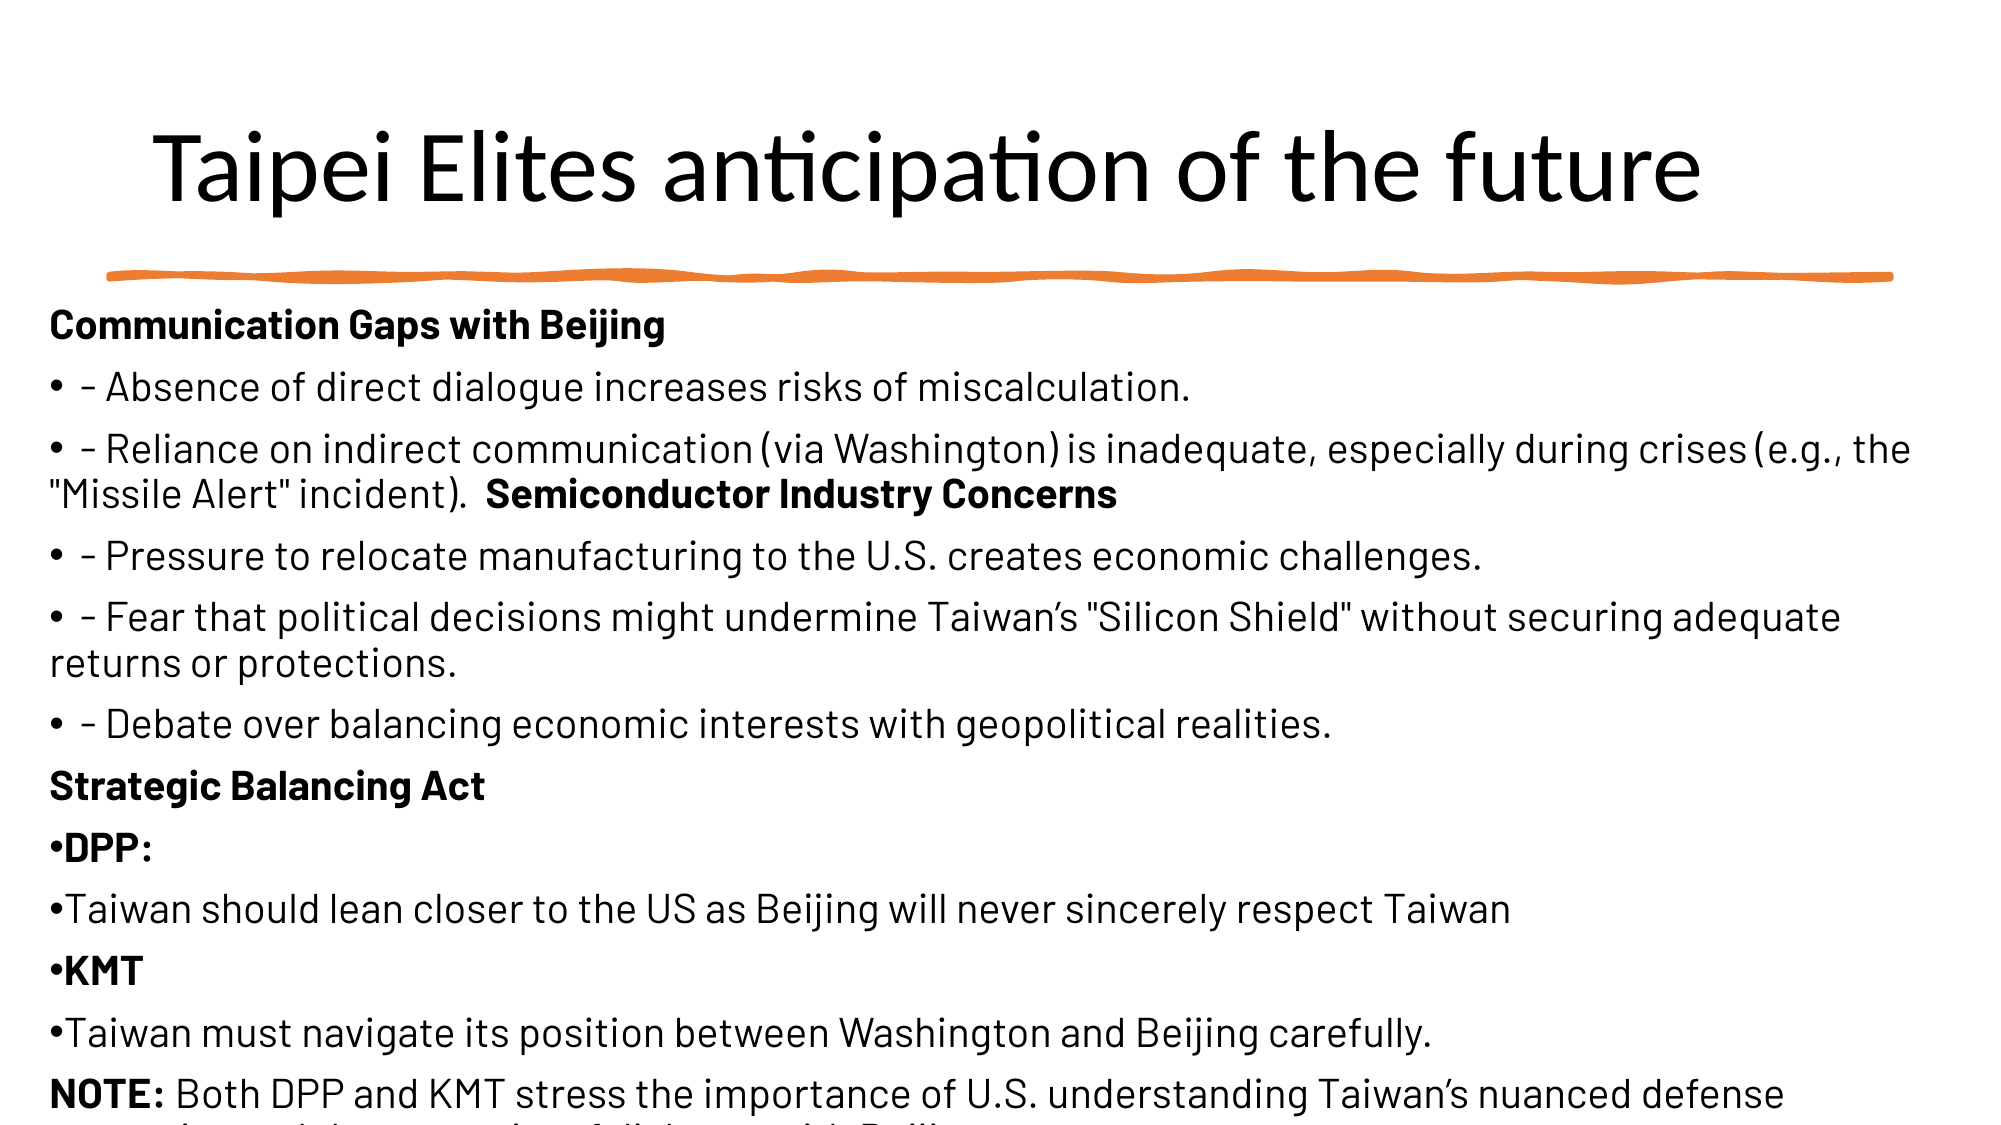

# Taipei Elites anticipation of the future

Communication Gaps with Beijing
  - Absence of direct dialogue increases risks of miscalculation.
  - Reliance on indirect communication (via Washington) is inadequate, especially during crises (e.g., the "Missile Alert" incident).  Semiconductor Industry Concerns
  - Pressure to relocate manufacturing to the U.S. creates economic challenges.
  - Fear that political decisions might undermine Taiwan’s "Silicon Shield" without securing adequate returns or protections.
  - Debate over balancing economic interests with geopolitical realities.
Strategic Balancing Act
DPP:
Taiwan should lean closer to the US as Beijing will never sincerely respect Taiwan
KMT
Taiwan must navigate its position between Washington and Beijing carefully.
NOTE: Both DPP and KMT stress the importance of U.S. understanding Taiwan’s nuanced defense strategies and the necessity of dialogue with Beijing.